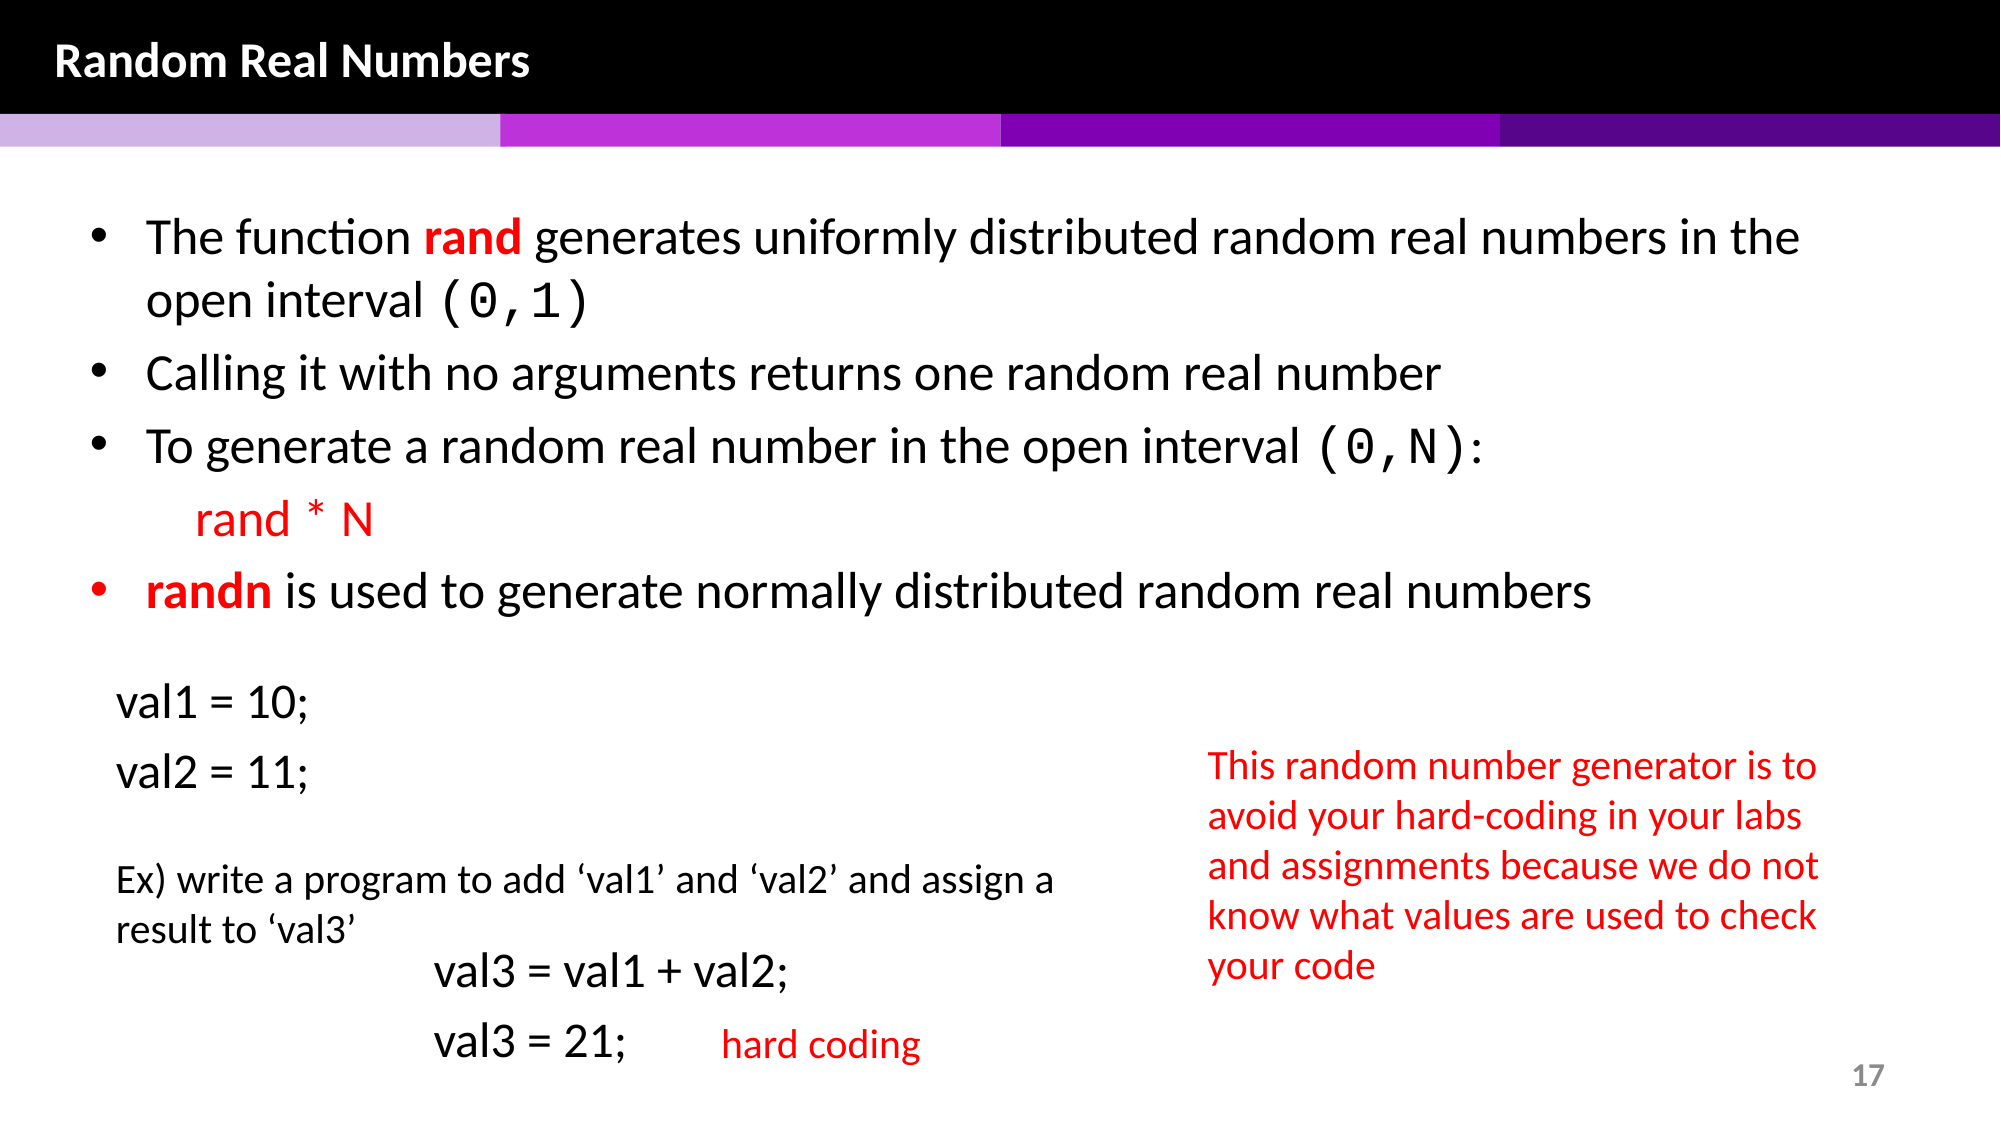

Random Real Numbers
The function rand generates uniformly distributed random real numbers in the open interval (0,1)
Calling it with no arguments returns one random real number
To generate a random real number in the open interval (0,N):
rand * N
randn is used to generate normally distributed random real numbers
val1 = 10;
val2 = 11;

This random number generator is to avoid your hard-coding in your labs and assignments because we do not know what values are used to check your code
Ex) write a program to add ‘val1’ and ‘val2’ and assign a result to ‘val3’
val3 = val1 + val2;
val3 = 21;
hard coding